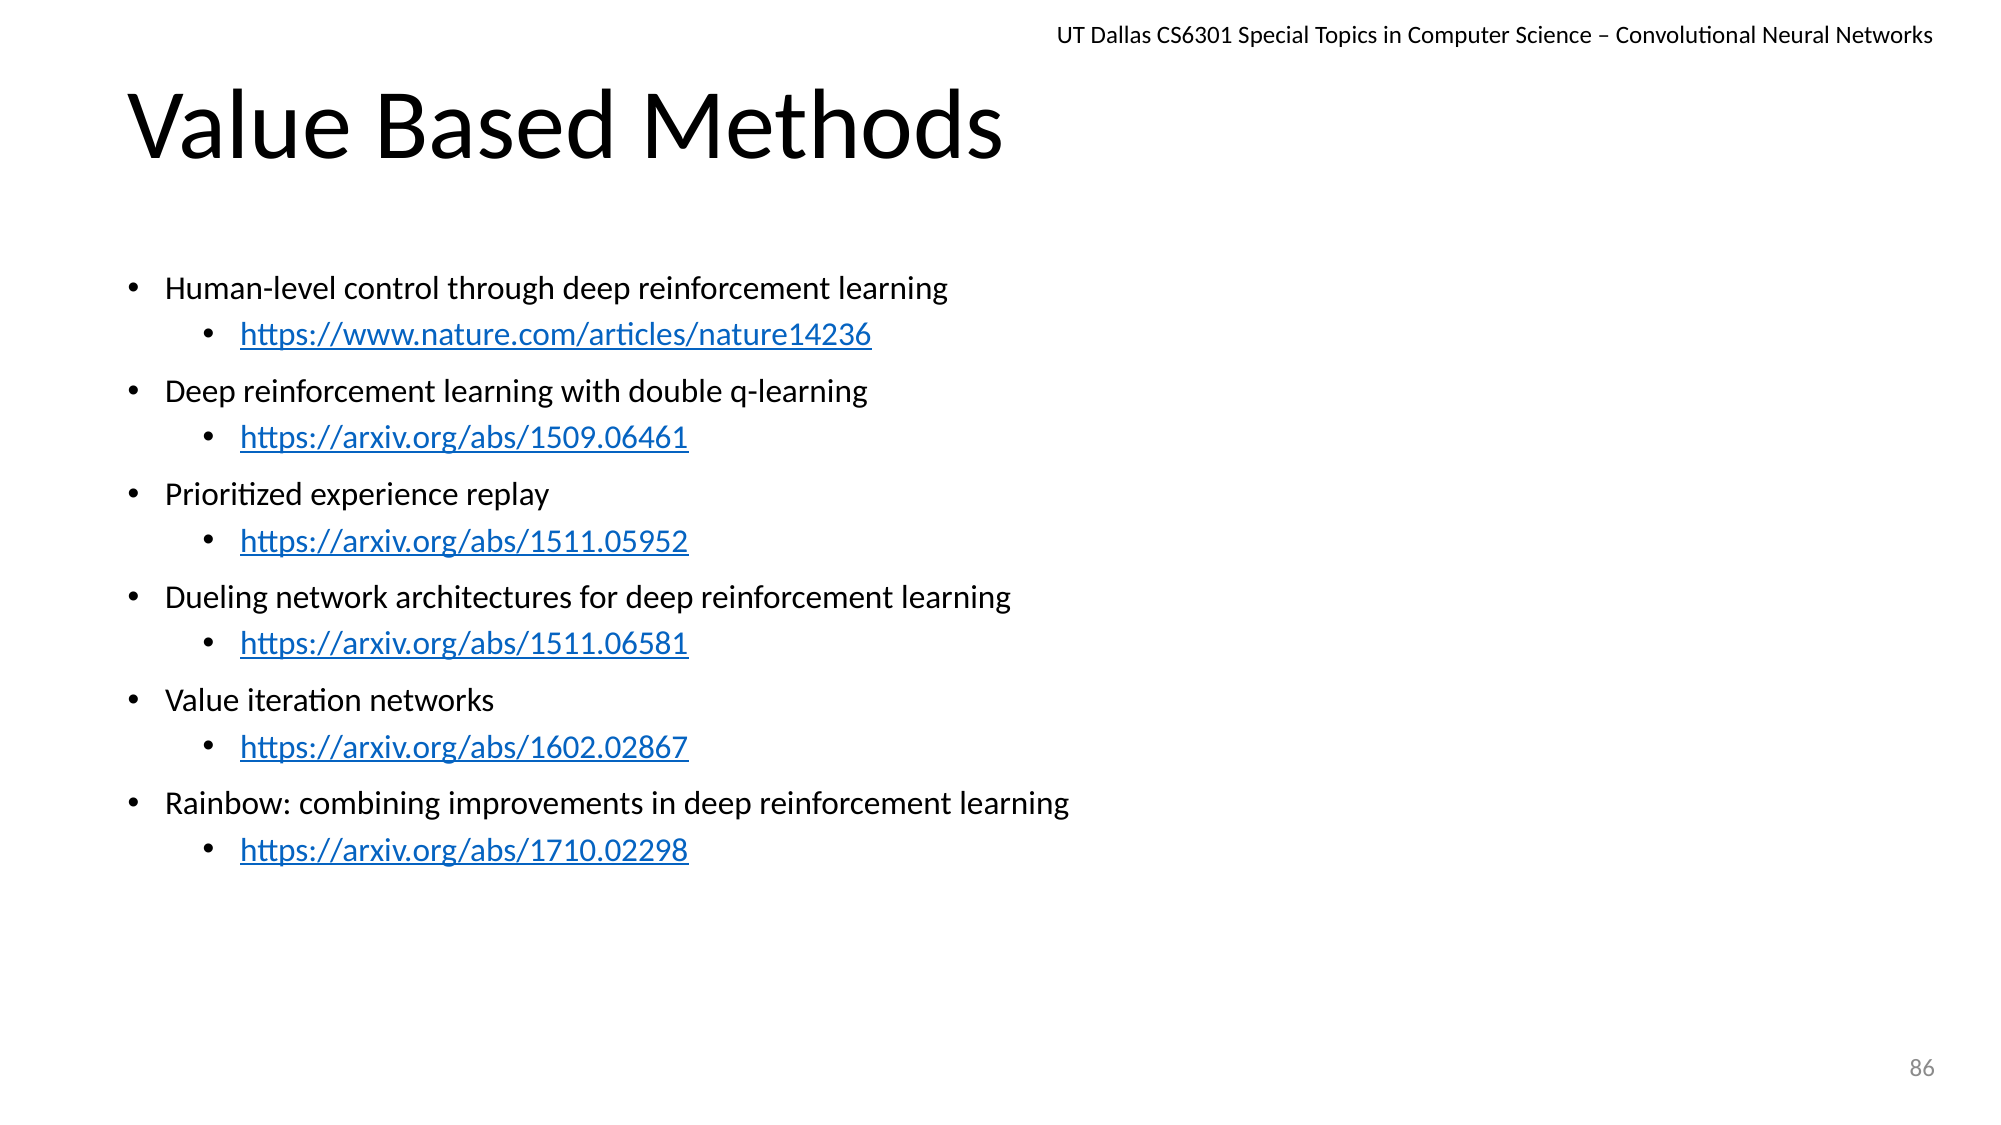

UT Dallas CS6301 Special Topics in Computer Science – Convolutional Neural Networks
# Value Based Methods
Human-level control through deep reinforcement learning
https://www.nature.com/articles/nature14236
Deep reinforcement learning with double q-learning
https://arxiv.org/abs/1509.06461
Prioritized experience replay
https://arxiv.org/abs/1511.05952
Dueling network architectures for deep reinforcement learning
https://arxiv.org/abs/1511.06581
Value iteration networks
https://arxiv.org/abs/1602.02867
Rainbow: combining improvements in deep reinforcement learning
https://arxiv.org/abs/1710.02298
86